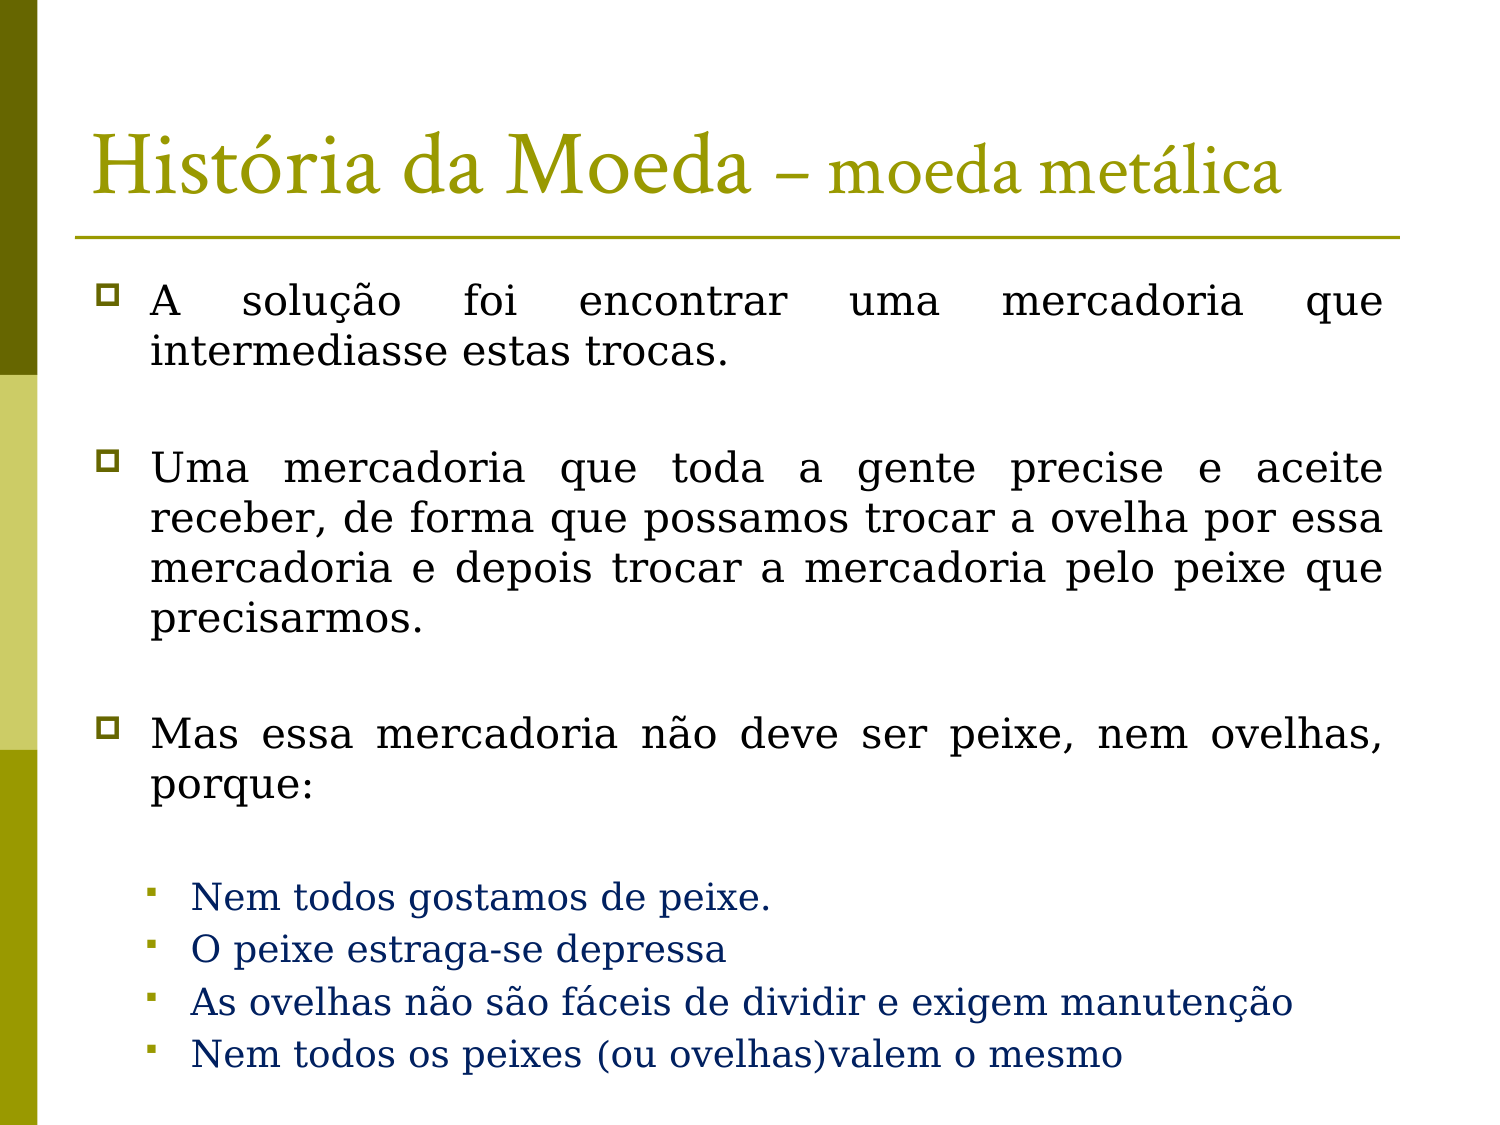

História da Moeda – moeda metálica
A solução foi encontrar uma mercadoria que intermediasse estas trocas.

Uma mercadoria que toda a gente precise e aceite receber, de forma que possamos trocar a ovelha por essa mercadoria e depois trocar a mercadoria pelo peixe que precisarmos.

Mas essa mercadoria não deve ser peixe, nem ovelhas, porque:

Nem todos gostamos de peixe.
O peixe estraga-se depressa
As ovelhas não são fáceis de dividir e exigem manutenção
Nem todos os peixes (ou ovelhas)valem o mesmo